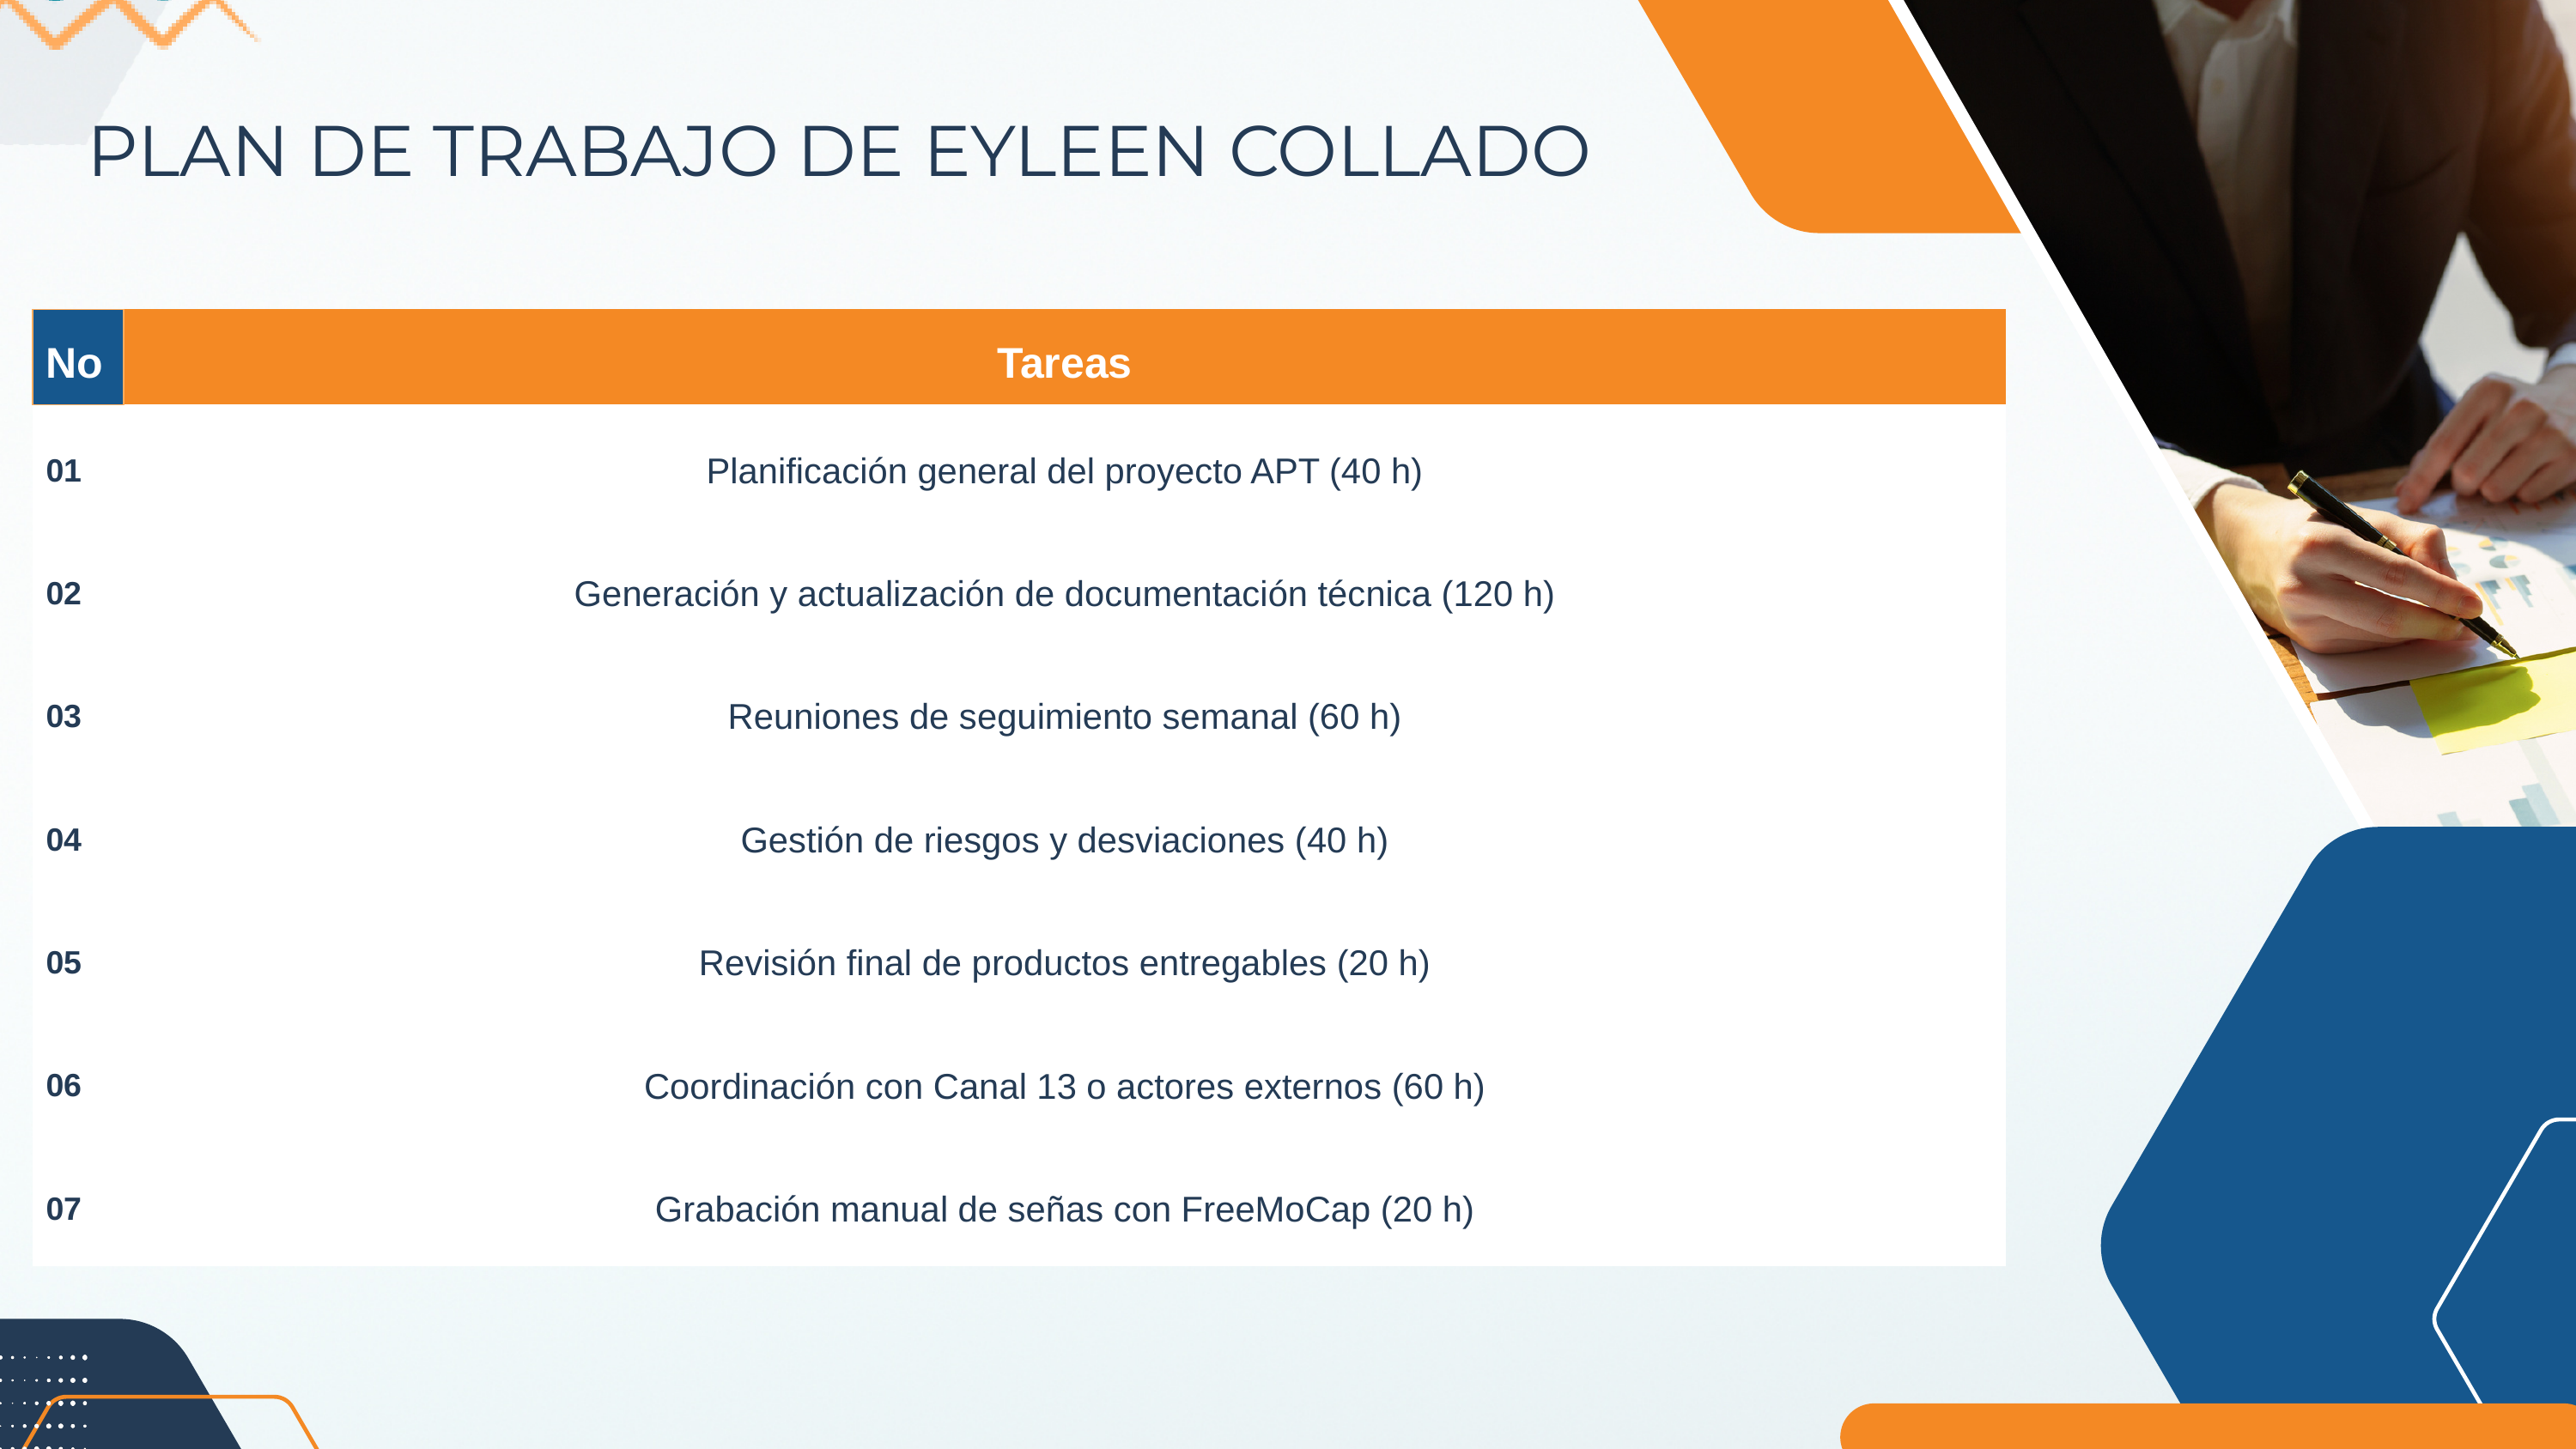

PLAN DE TRABAJO DE EYLEEN COLLADO
| No | Tareas |
| --- | --- |
| 01 | Planificación general del proyecto APT (40 h) |
| 02 | Generación y actualización de documentación técnica (120 h) |
| 03 | Reuniones de seguimiento semanal (60 h) |
| 04 | Gestión de riesgos y desviaciones (40 h) |
| 05 | Revisión final de productos entregables (20 h) |
| 06 | Coordinación con Canal 13 o actores externos (60 h) |
| 07 | Grabación manual de señas con FreeMoCap (20 h) |